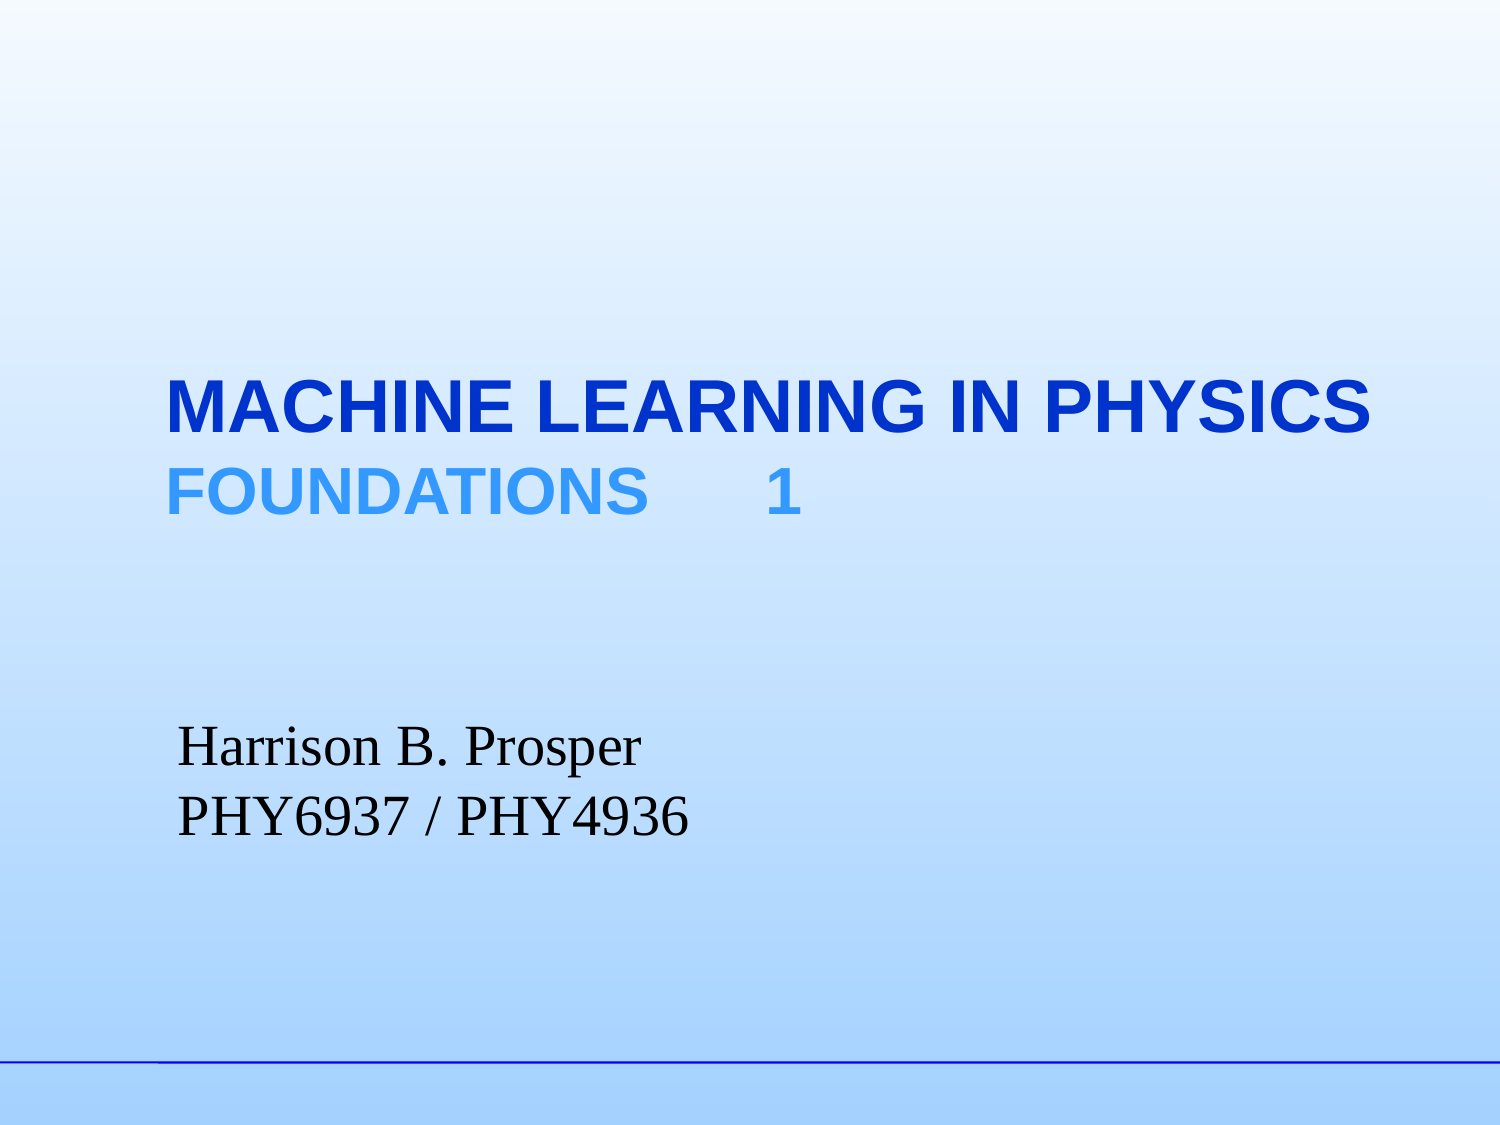

# Machine Learning In PHYsics FoundationS	1
Harrison B. Prosper
PHY6937 / PHY4936